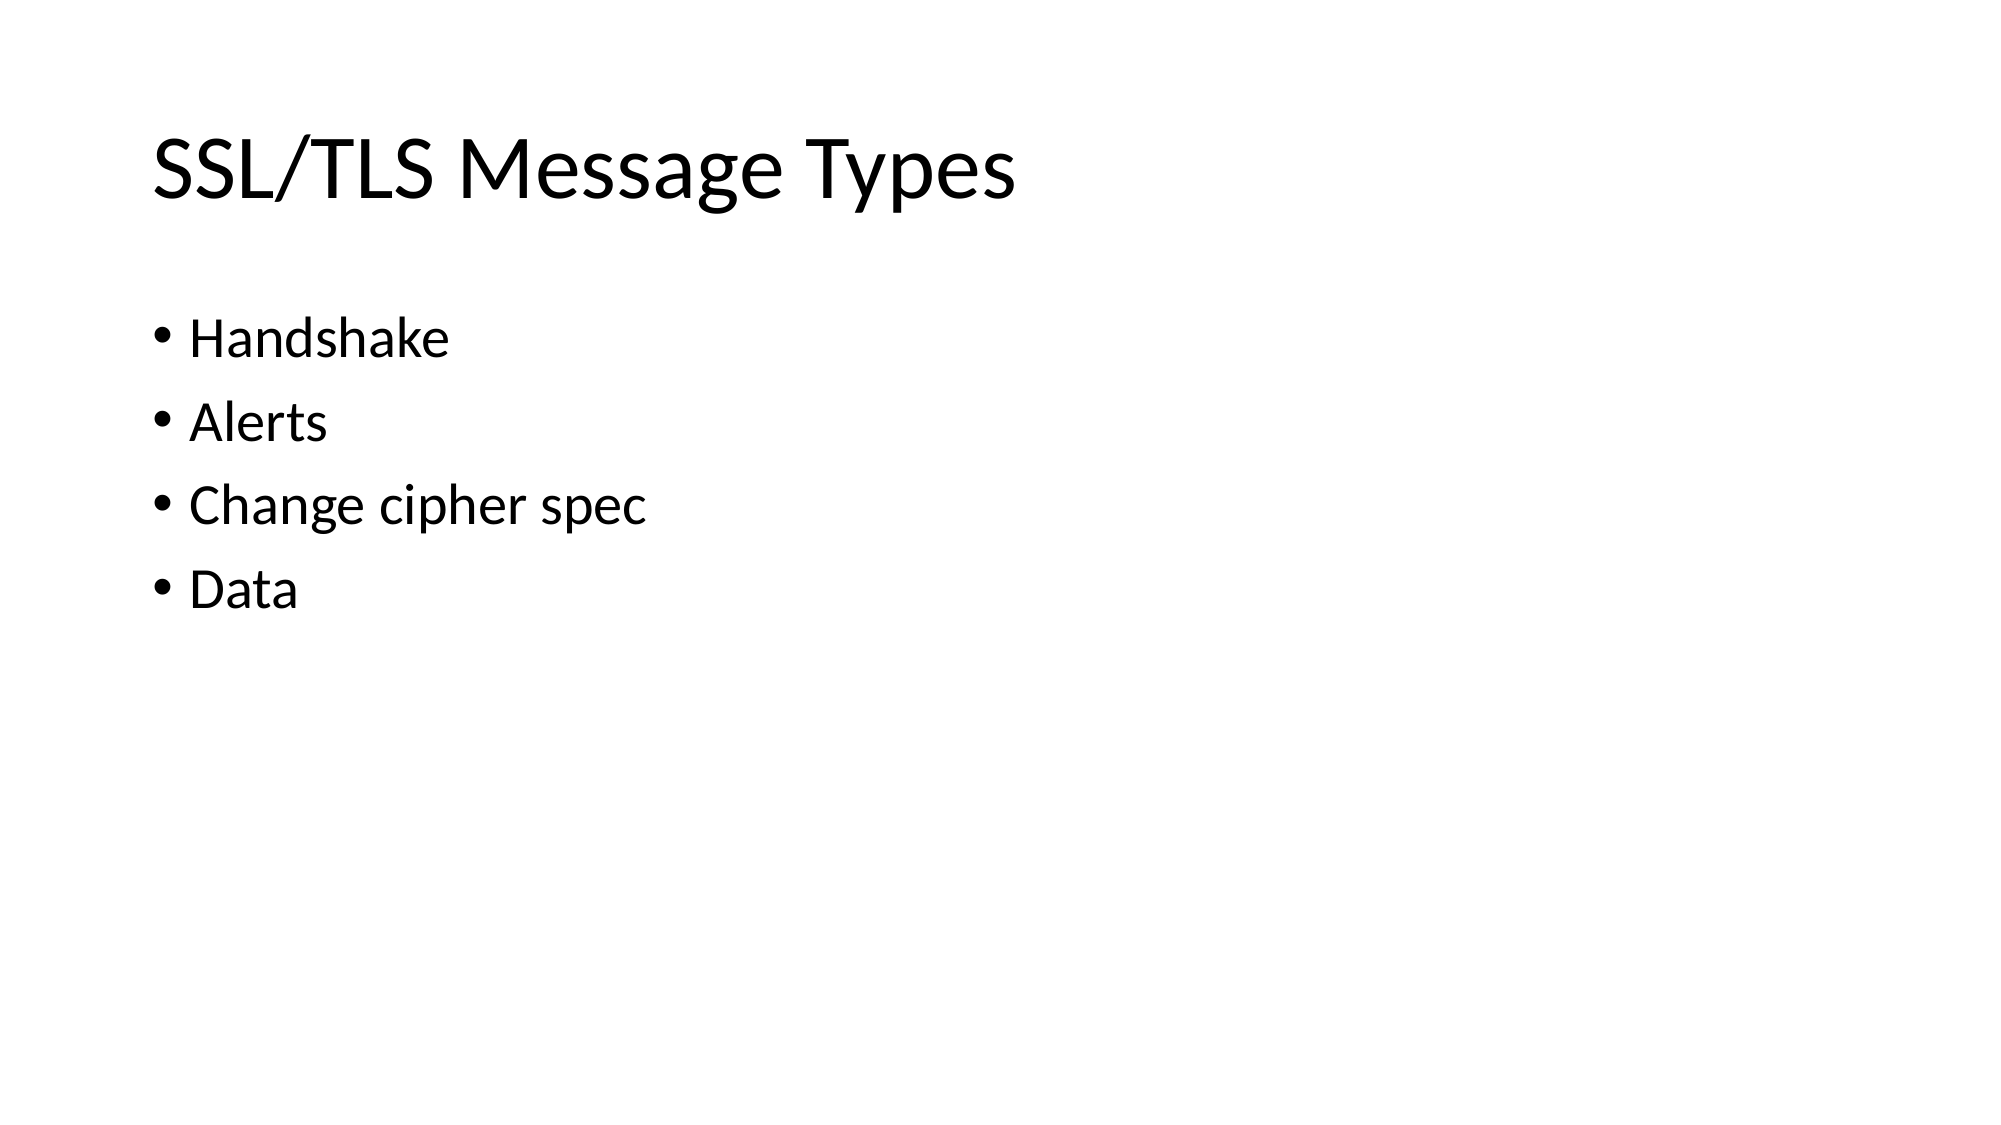

# SSL/TLS Message Types
Handshake
Alerts
Change cipher spec
Data